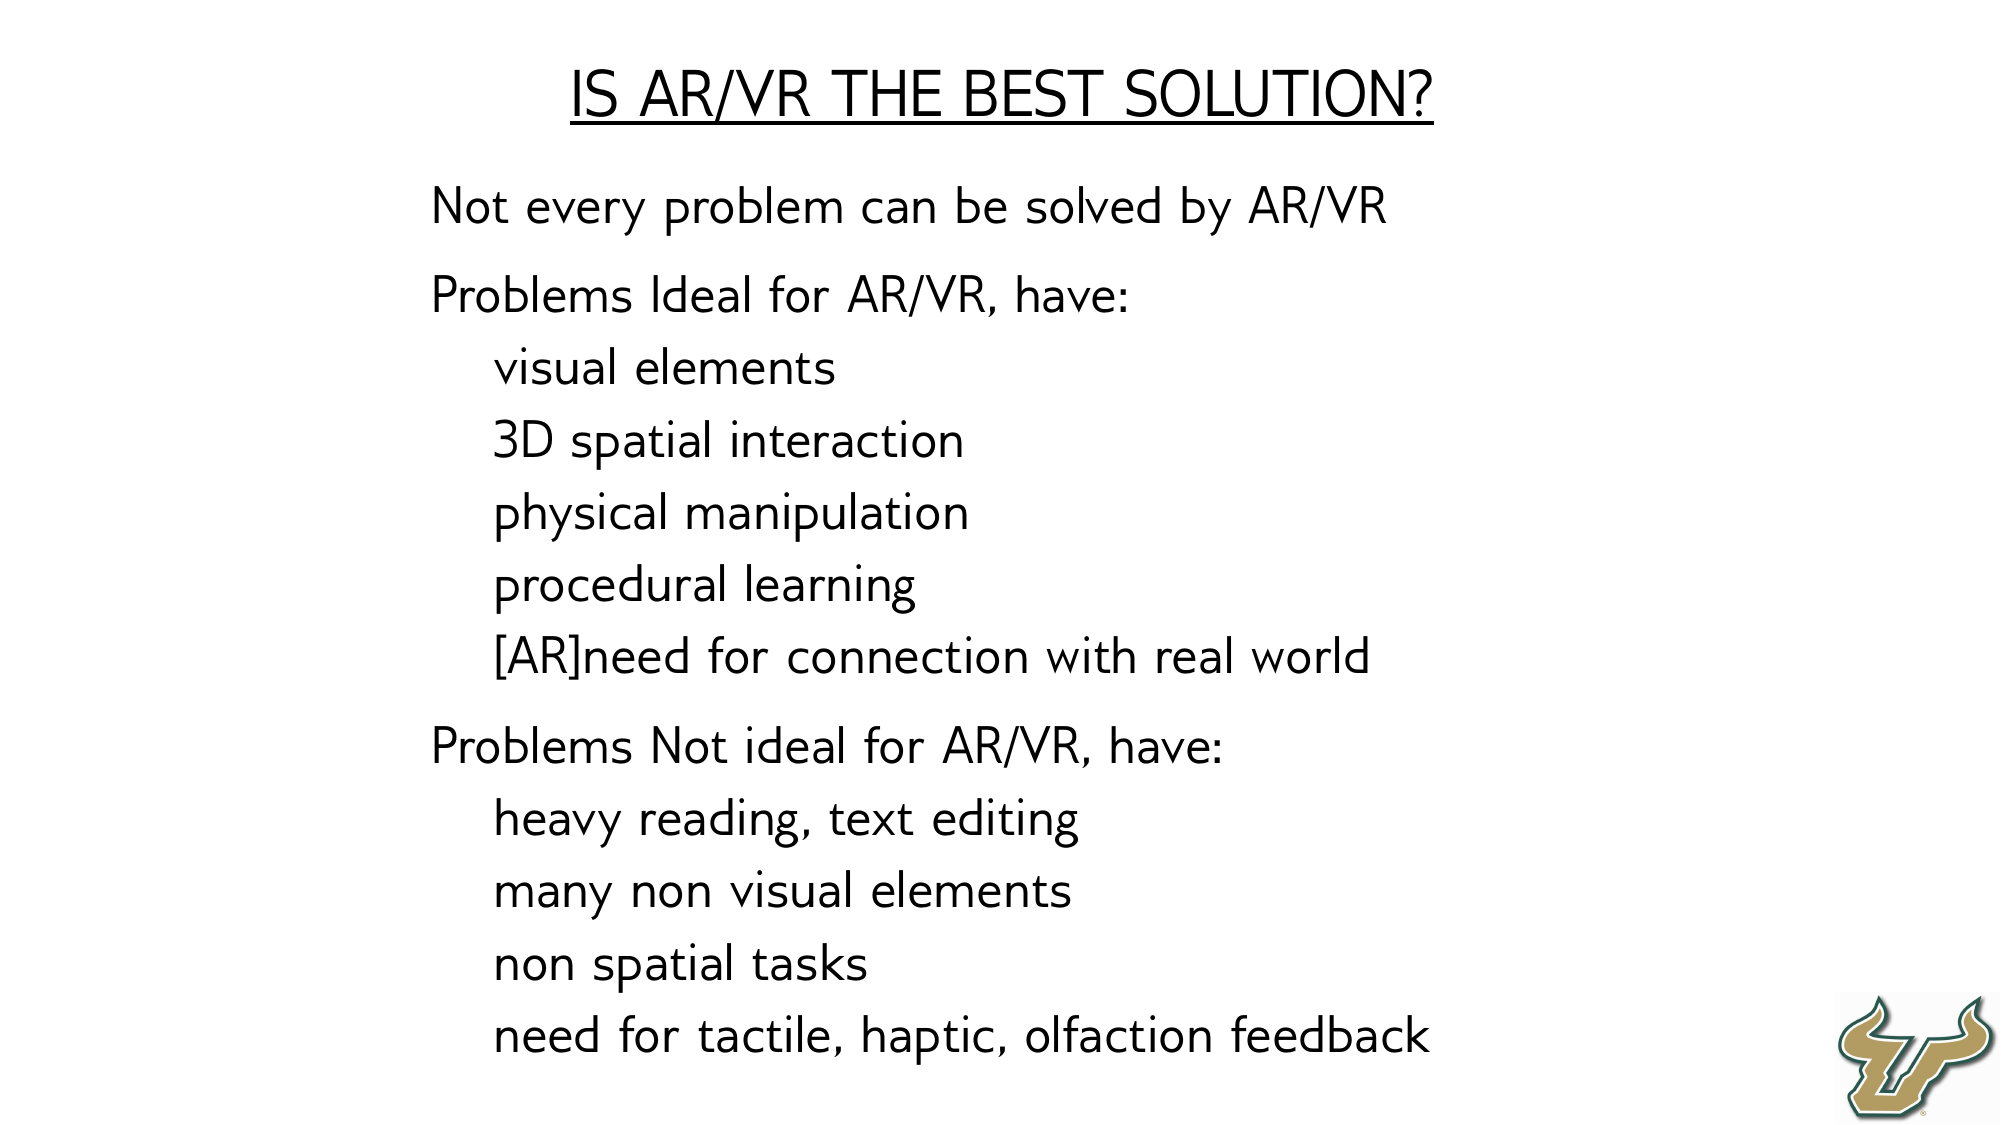

Is AR/VR the Best Solution?
Not every problem can be solved by AR/VR
Problems Ideal for AR/VR, have:
visual elements
3D spatial interaction
physical manipulation
procedural learning
[AR]need for connection with real world
Problems Not ideal for AR/VR, have:
heavy reading, text editing
many non visual elements
non spatial tasks
need for tactile, haptic, olfaction feedback